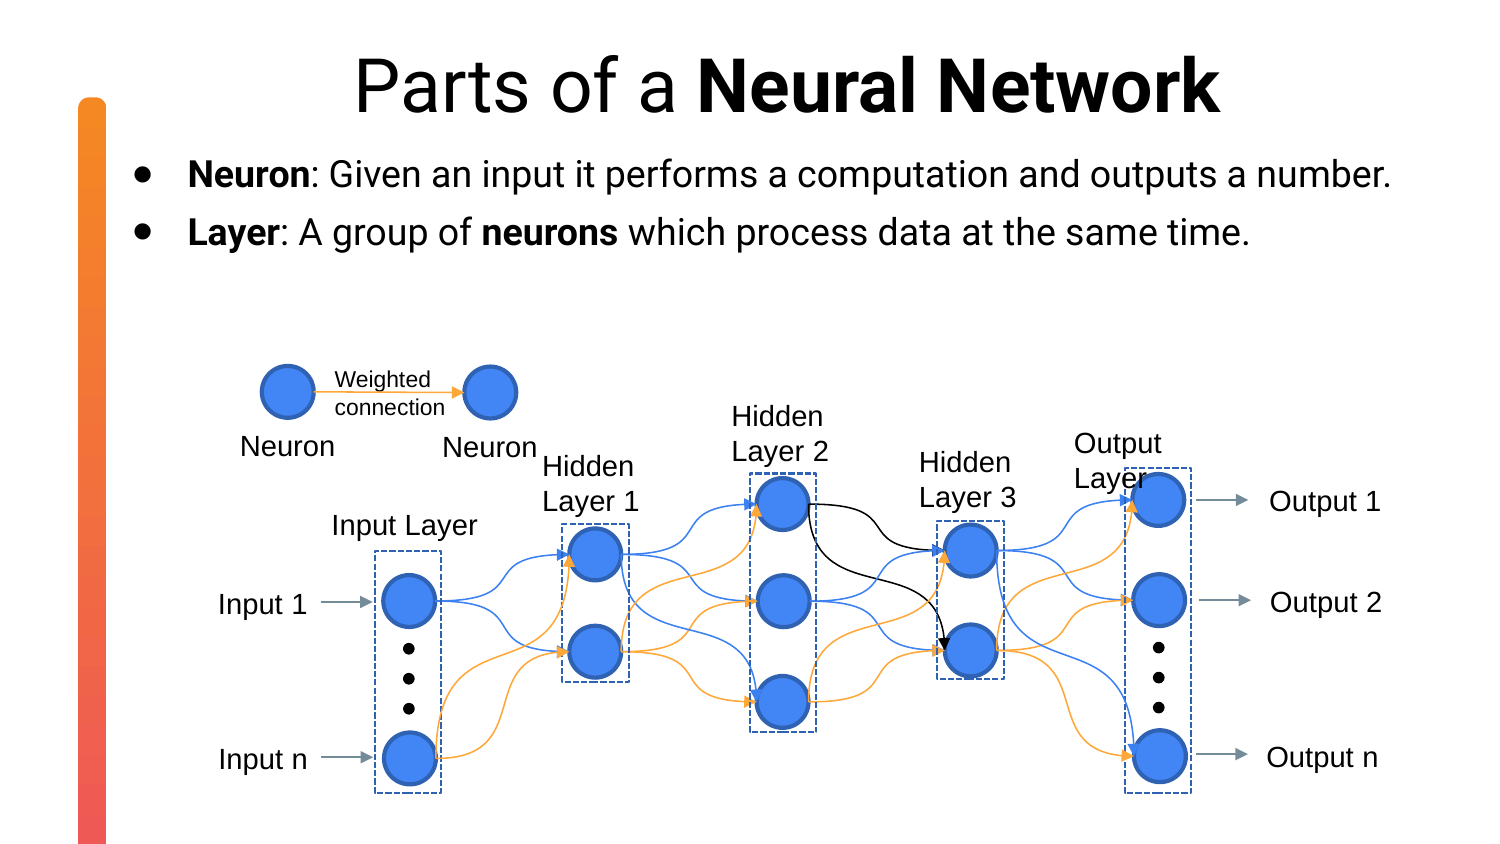

Parts of a Neural Network
Neuron: Given an input it performs a computation and outputs a number.
Layer: A group of neurons which process data at the same time.
Weighted connection

Hidden Layer 2
Output Layer
Hidden Layer 3
Hidden Layer 1

Output 1

Output 2
Input 1

Output n

Input Layer
Neuron
Neuron

Input n